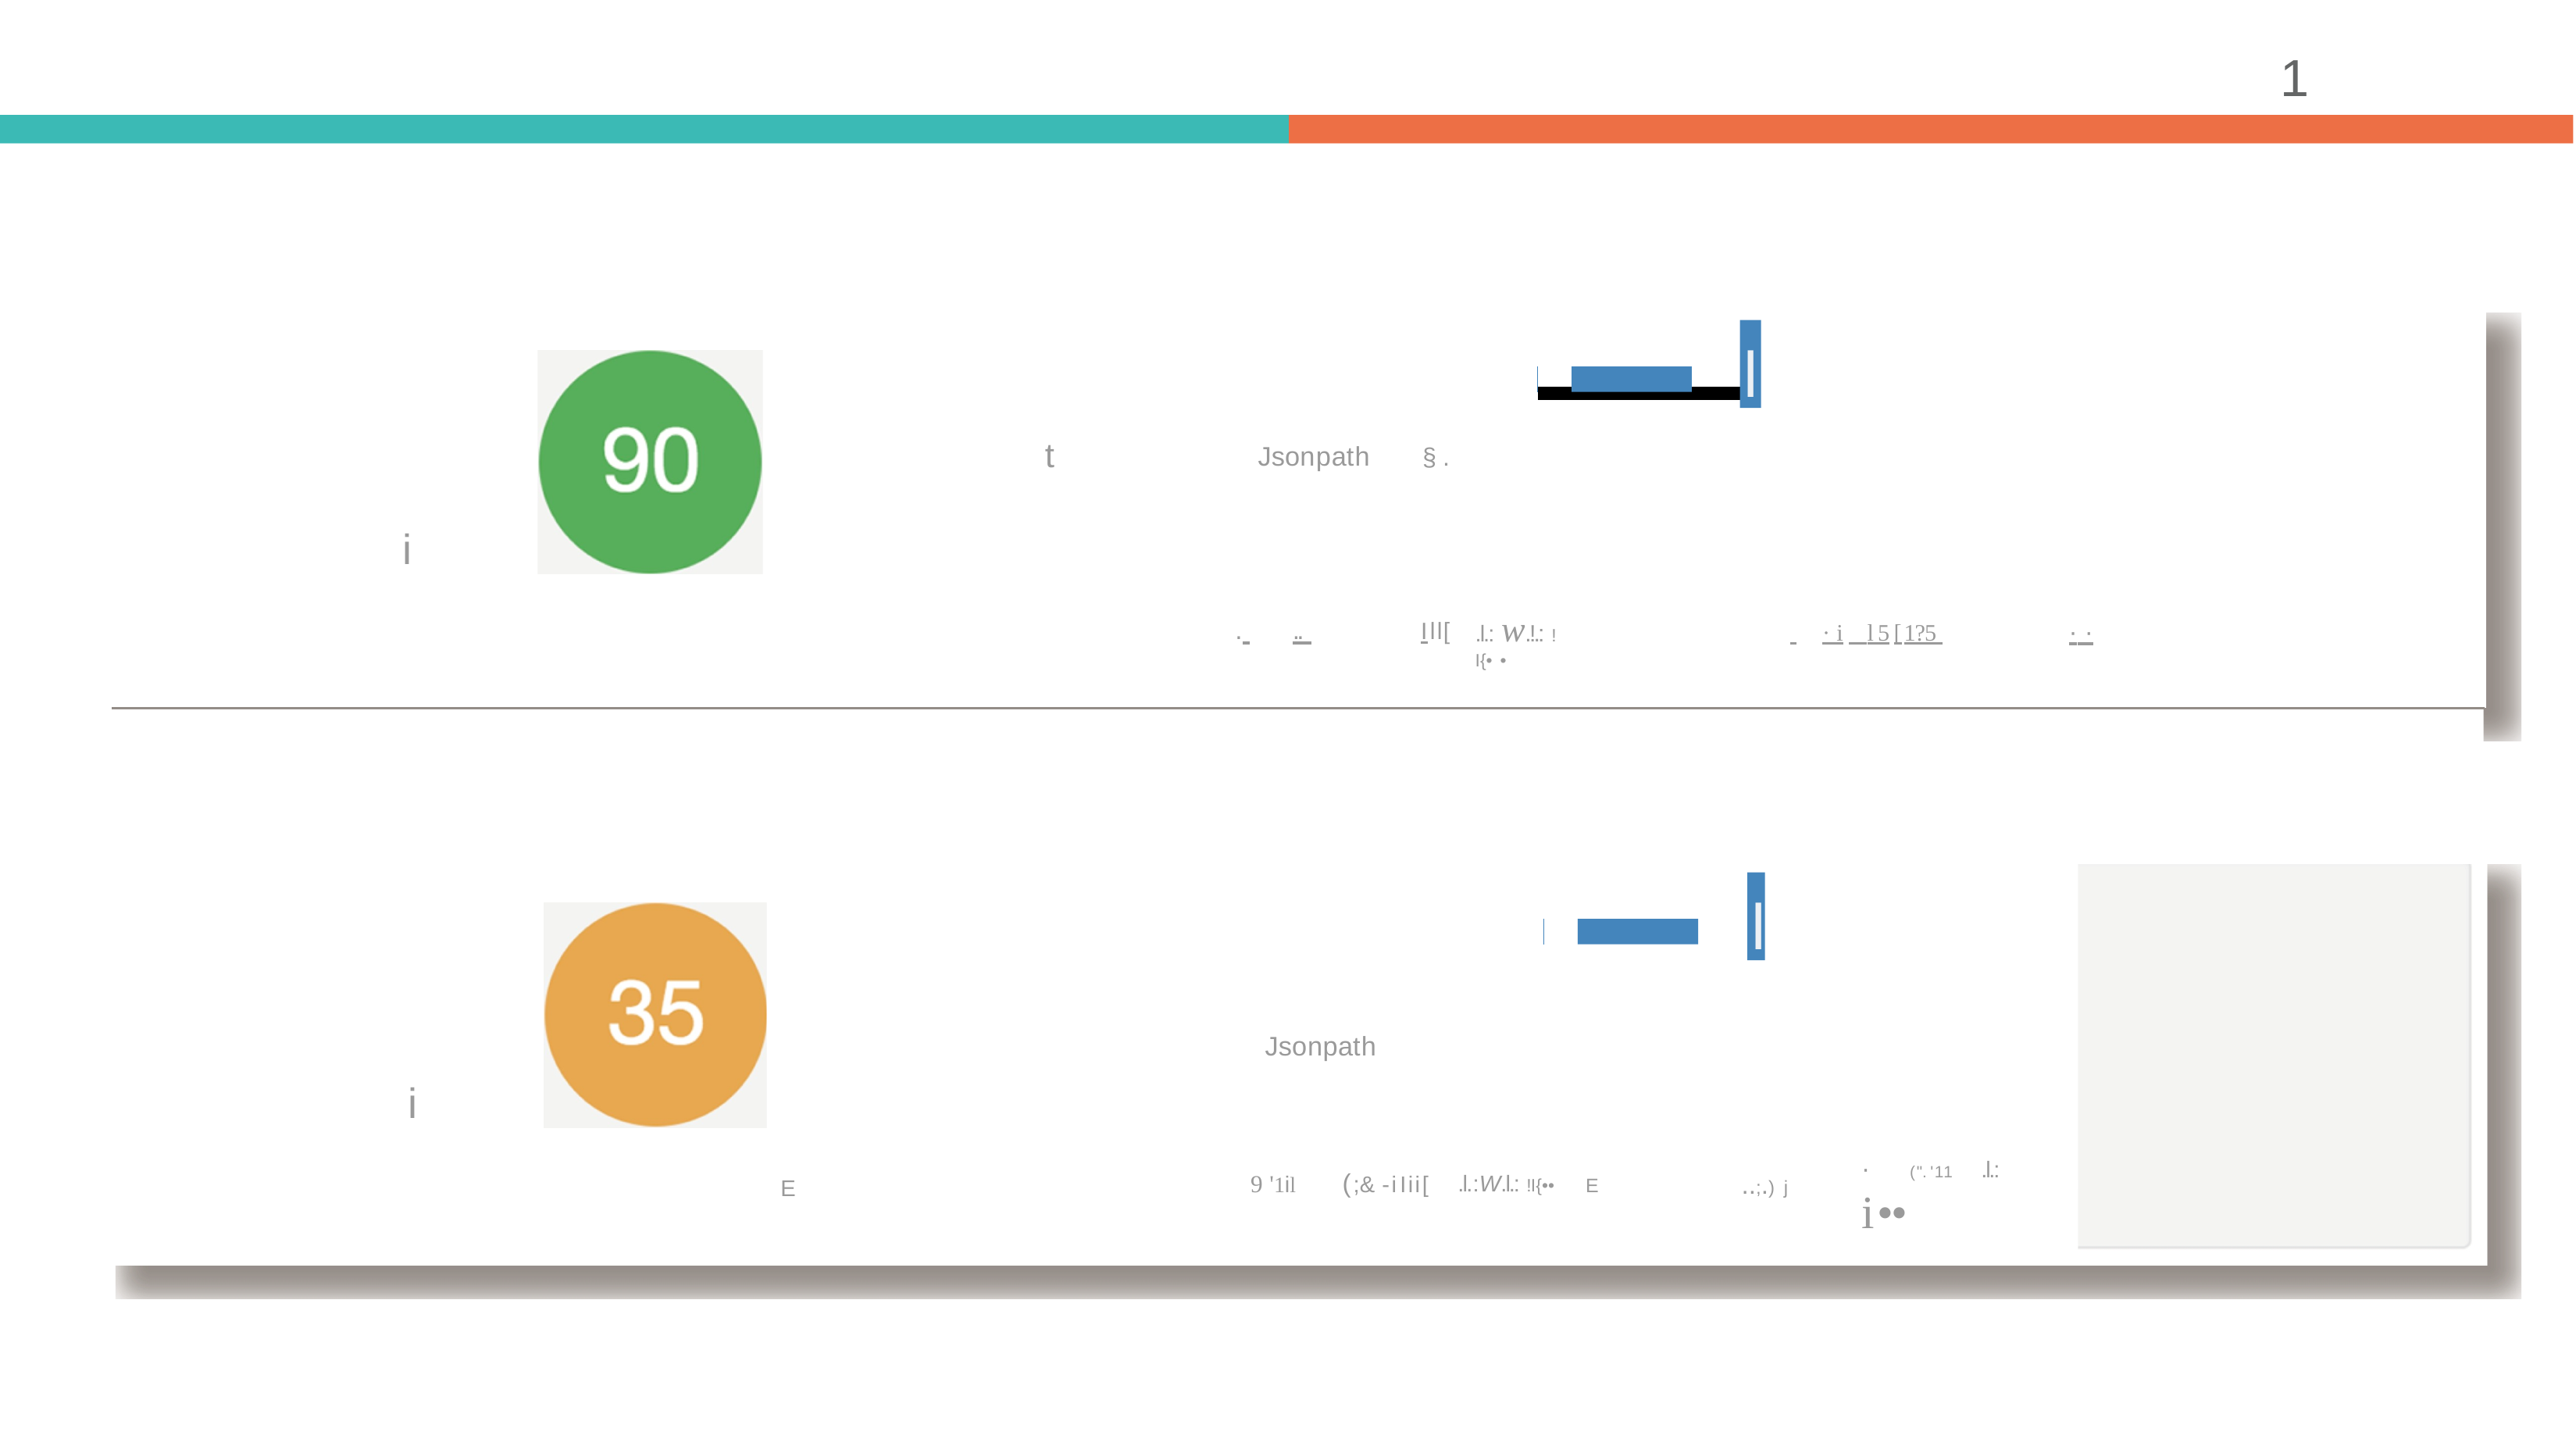

1

l

t
Jsonpath
§.
i
.l.: w.!.: !I{••
. 	.. 	Ill[
 	· i   l5[1?5 	· ·

l

Jsonpath
i
·	(".'11	.l.:	i••
9'1il	(;&-iIii[
..;.)j
.l.:W.l.: !I{••
E
E